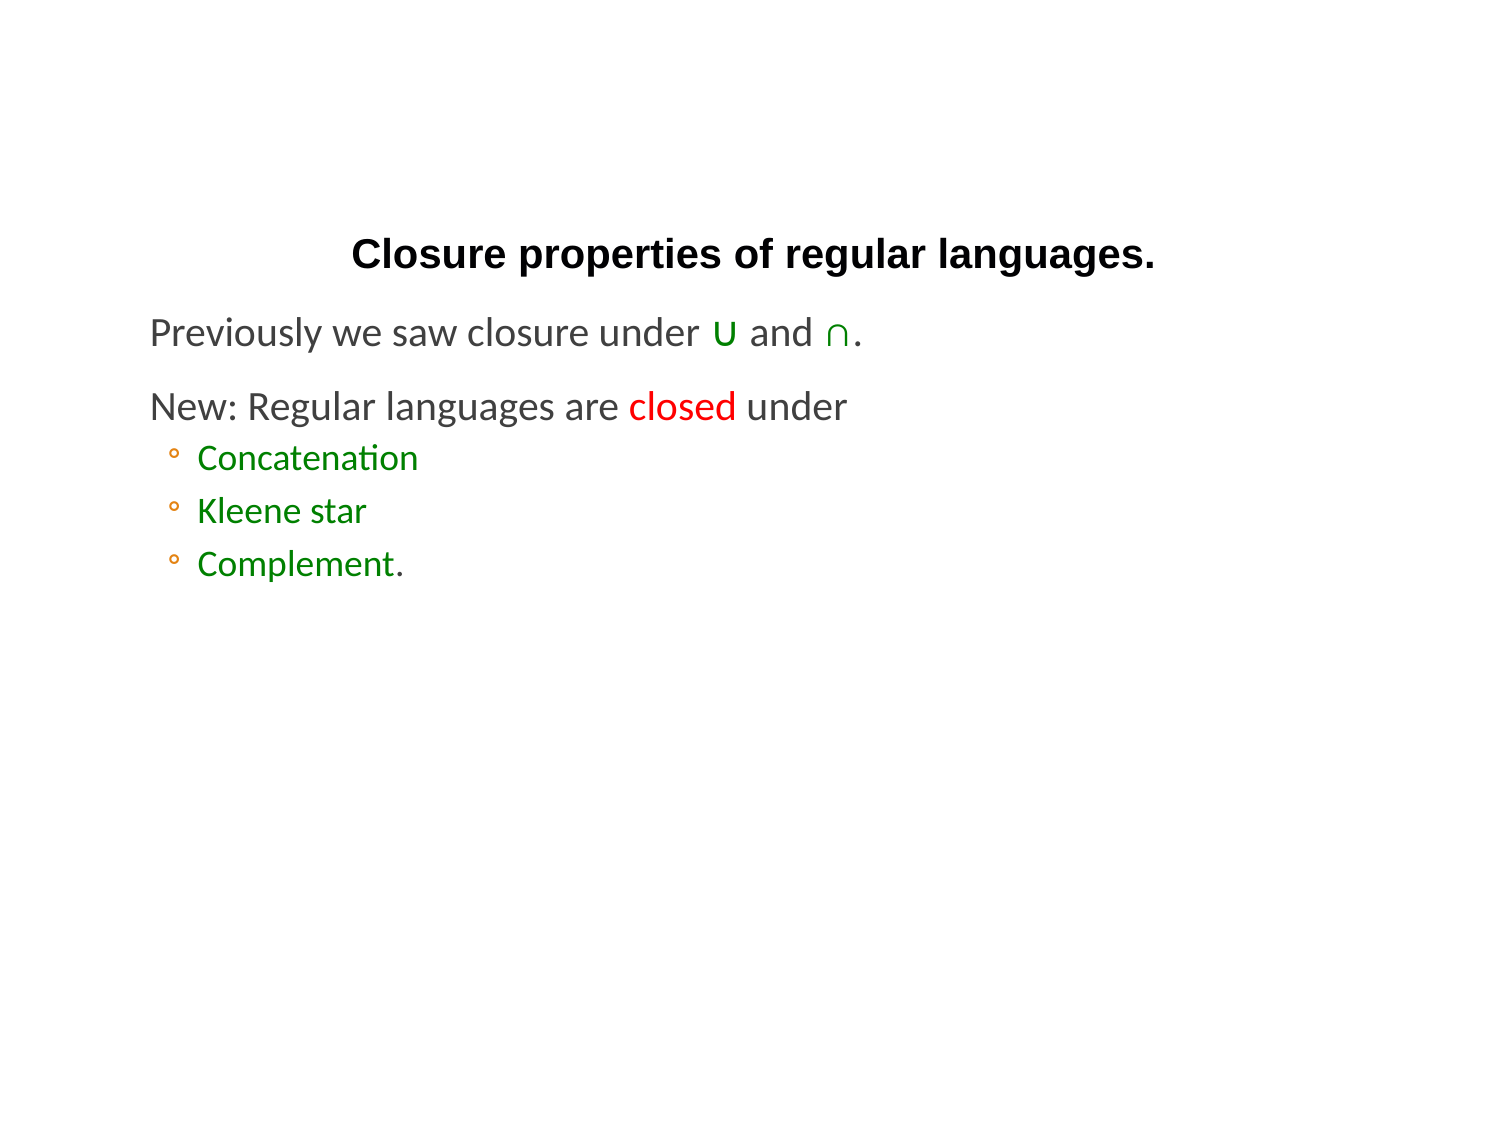

# Closure properties of regular languages.
Previously we saw closure under ∪ and ∩.
New: Regular languages are closed under
Concatenation
Kleene star
Complement.
50